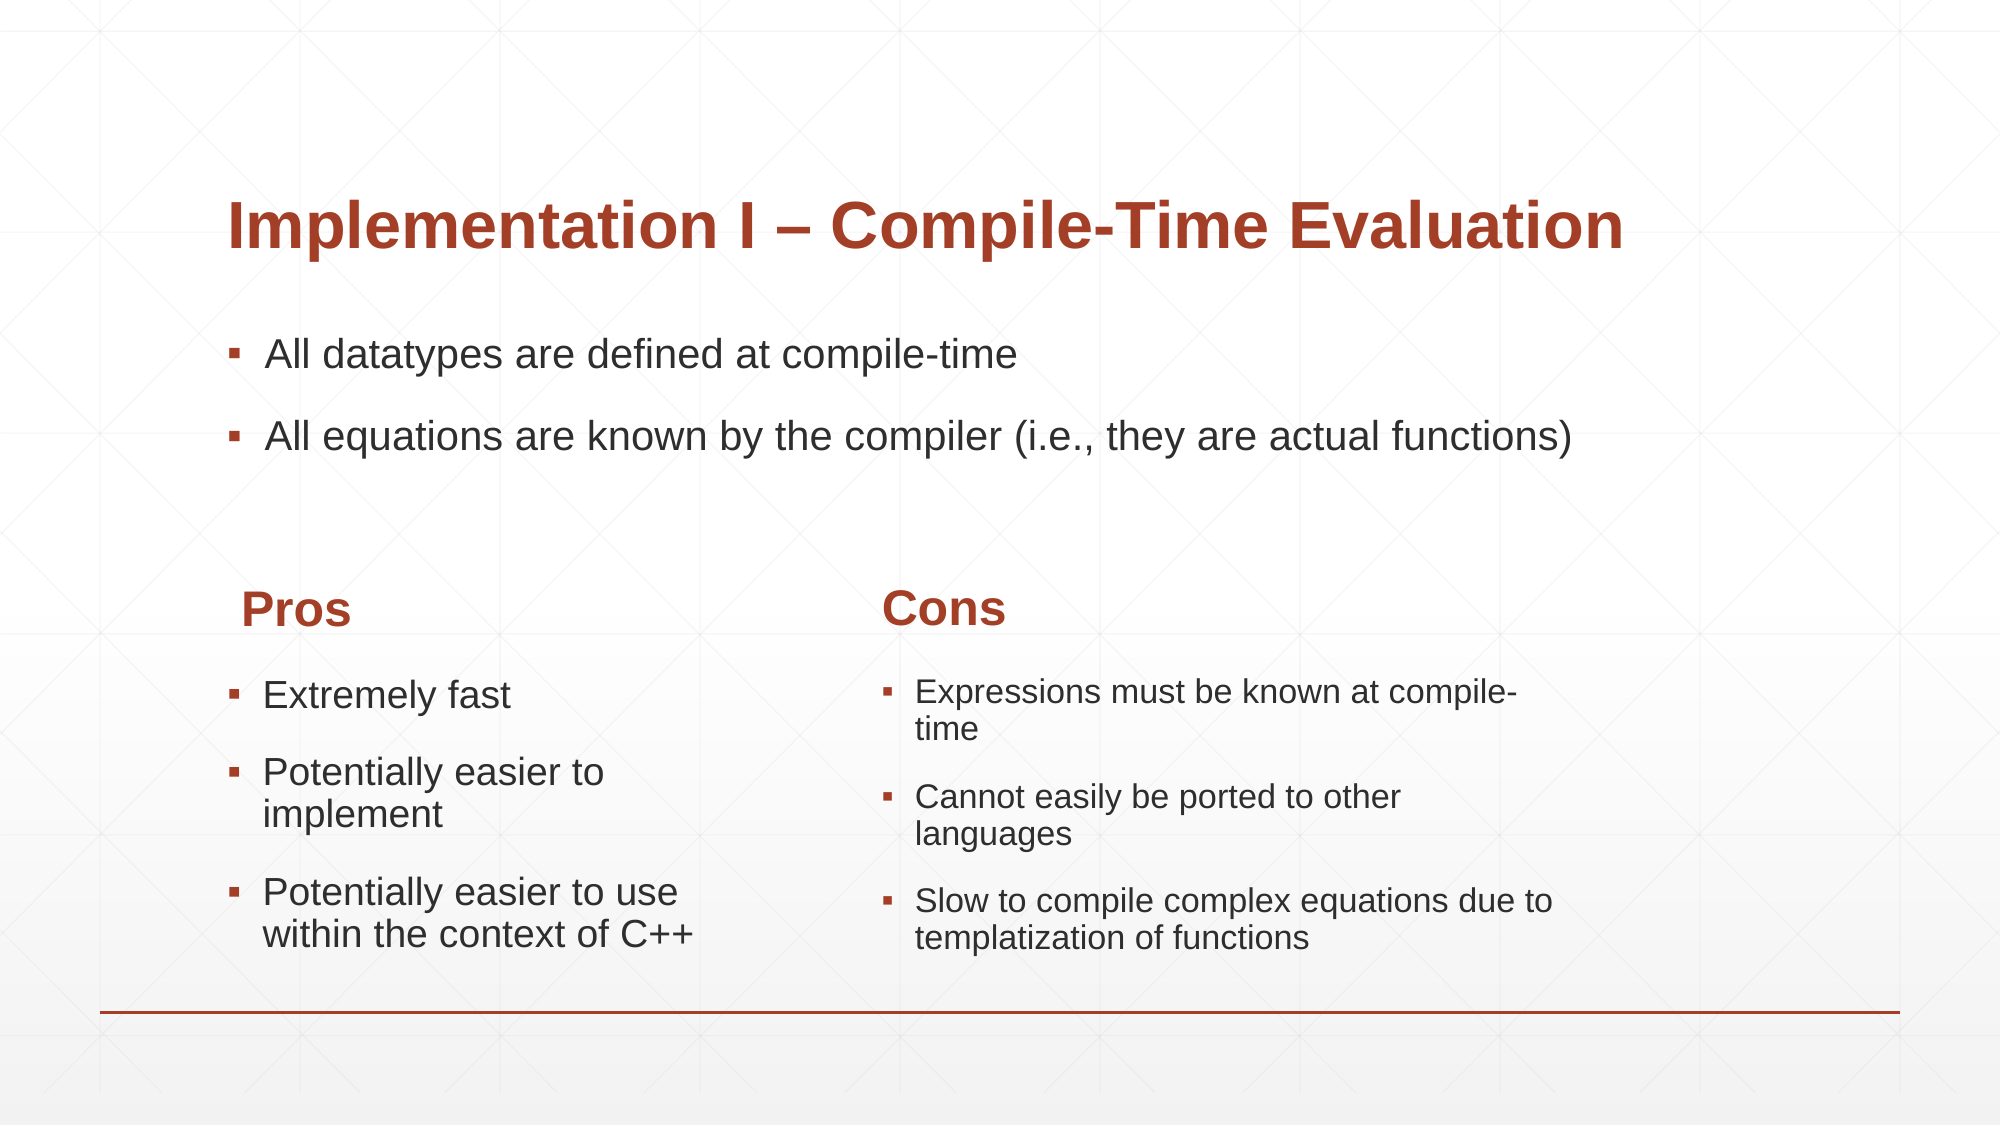

# Implementation I – Compile-Time Evaluation

All datatypes are defined at compile-time
All equations are known by the compiler (i.e., they are actual functions)

Cons
Pros
Expressions must be known at compile-time
Cannot easily be ported to other languages
Slow to compile complex equations due to templatization of functions

Extremely fast
Potentially easier to implement
Potentially easier to use within the context of C++